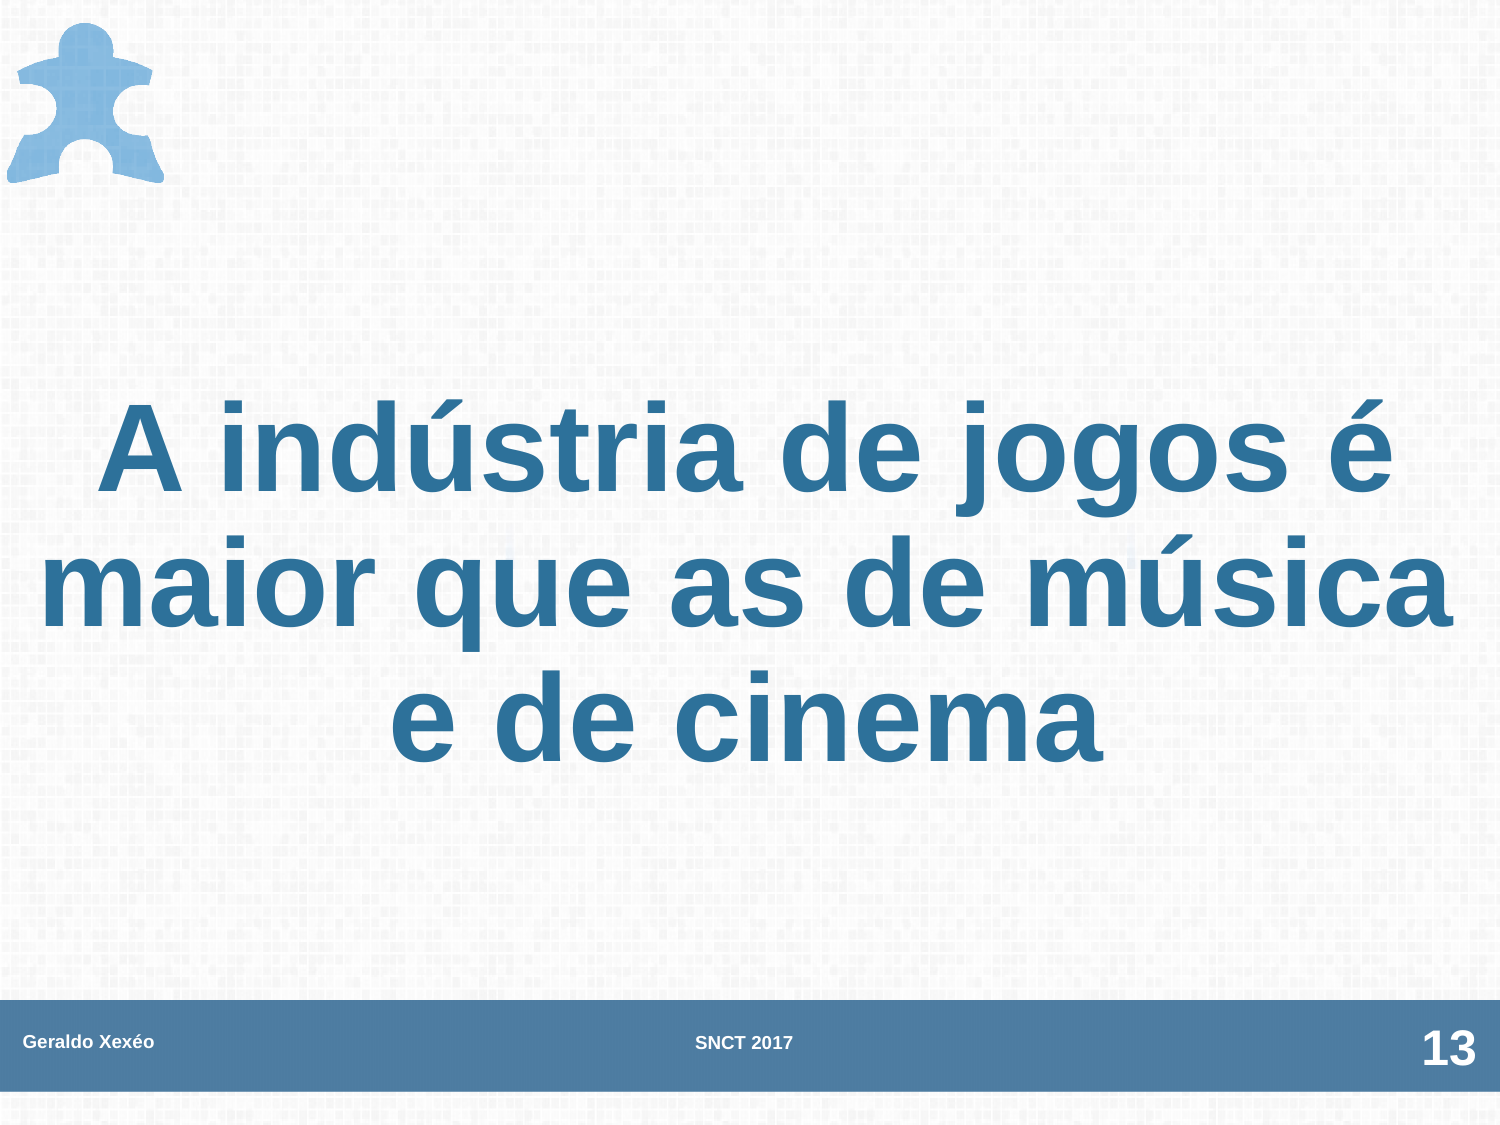

# A indústria de jogos é maior que as de música e de cinema
Geraldo Xexéo
SNCT 2017
13